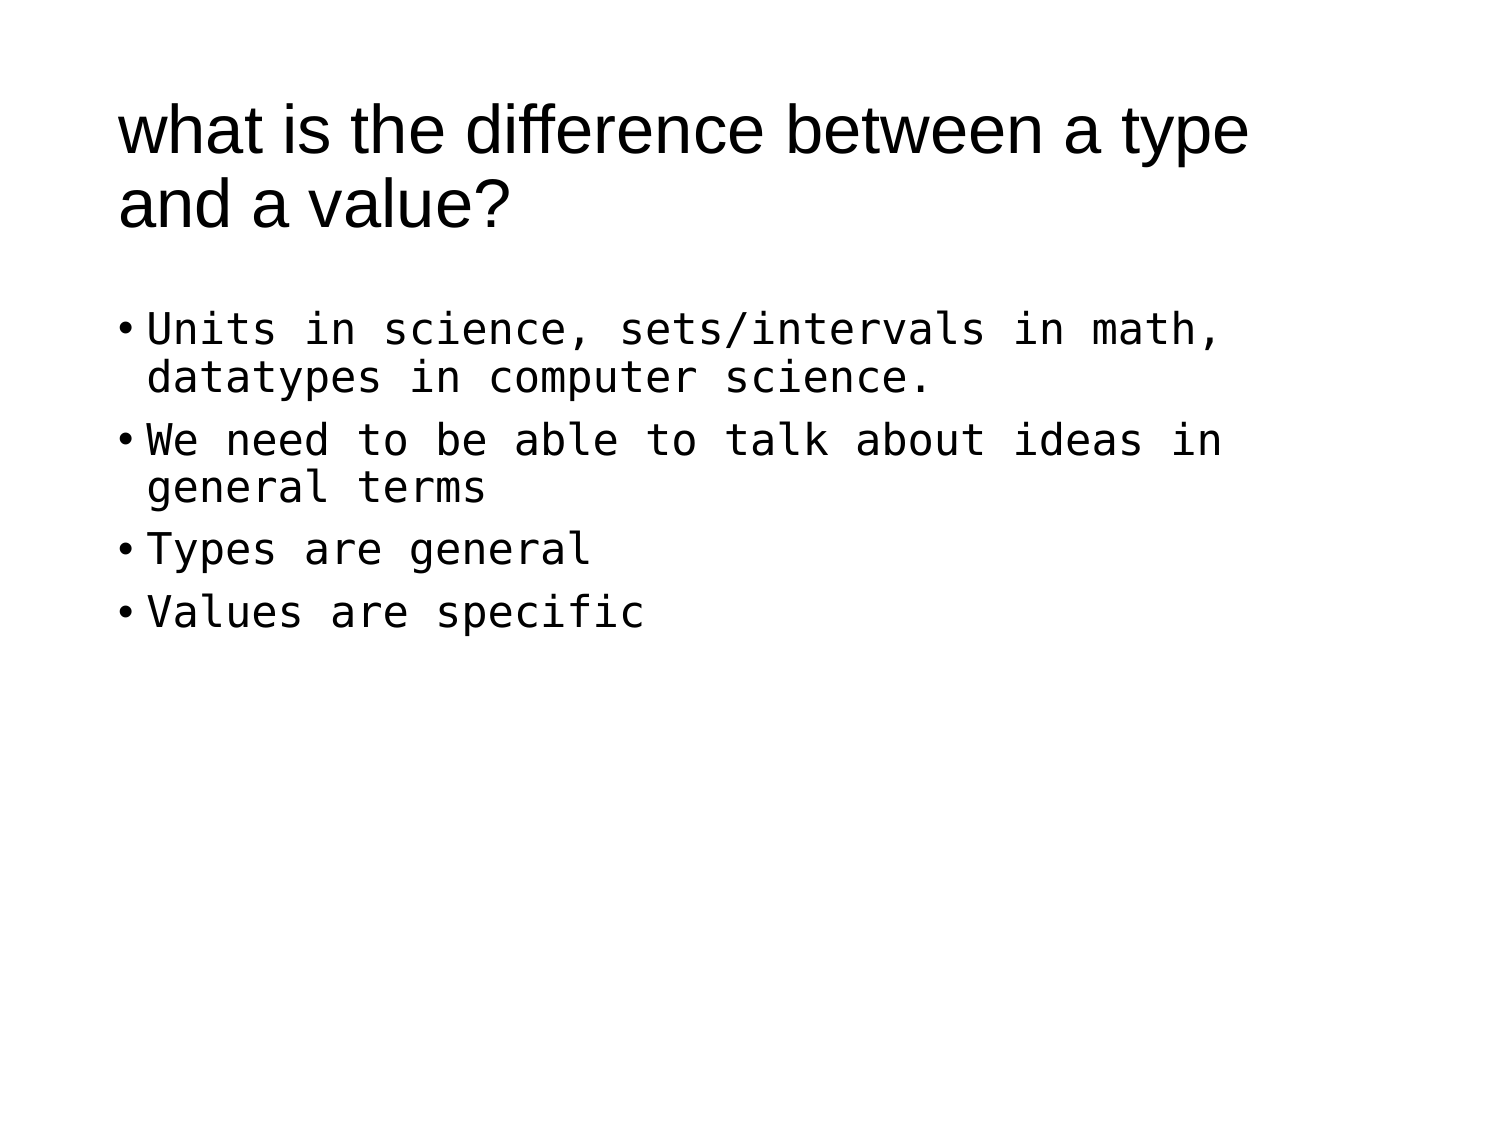

# what is the difference between a type and a value?
Units in science, sets/intervals in math, datatypes in computer science.
We need to be able to talk about ideas in general terms
Types are general
Values are specific